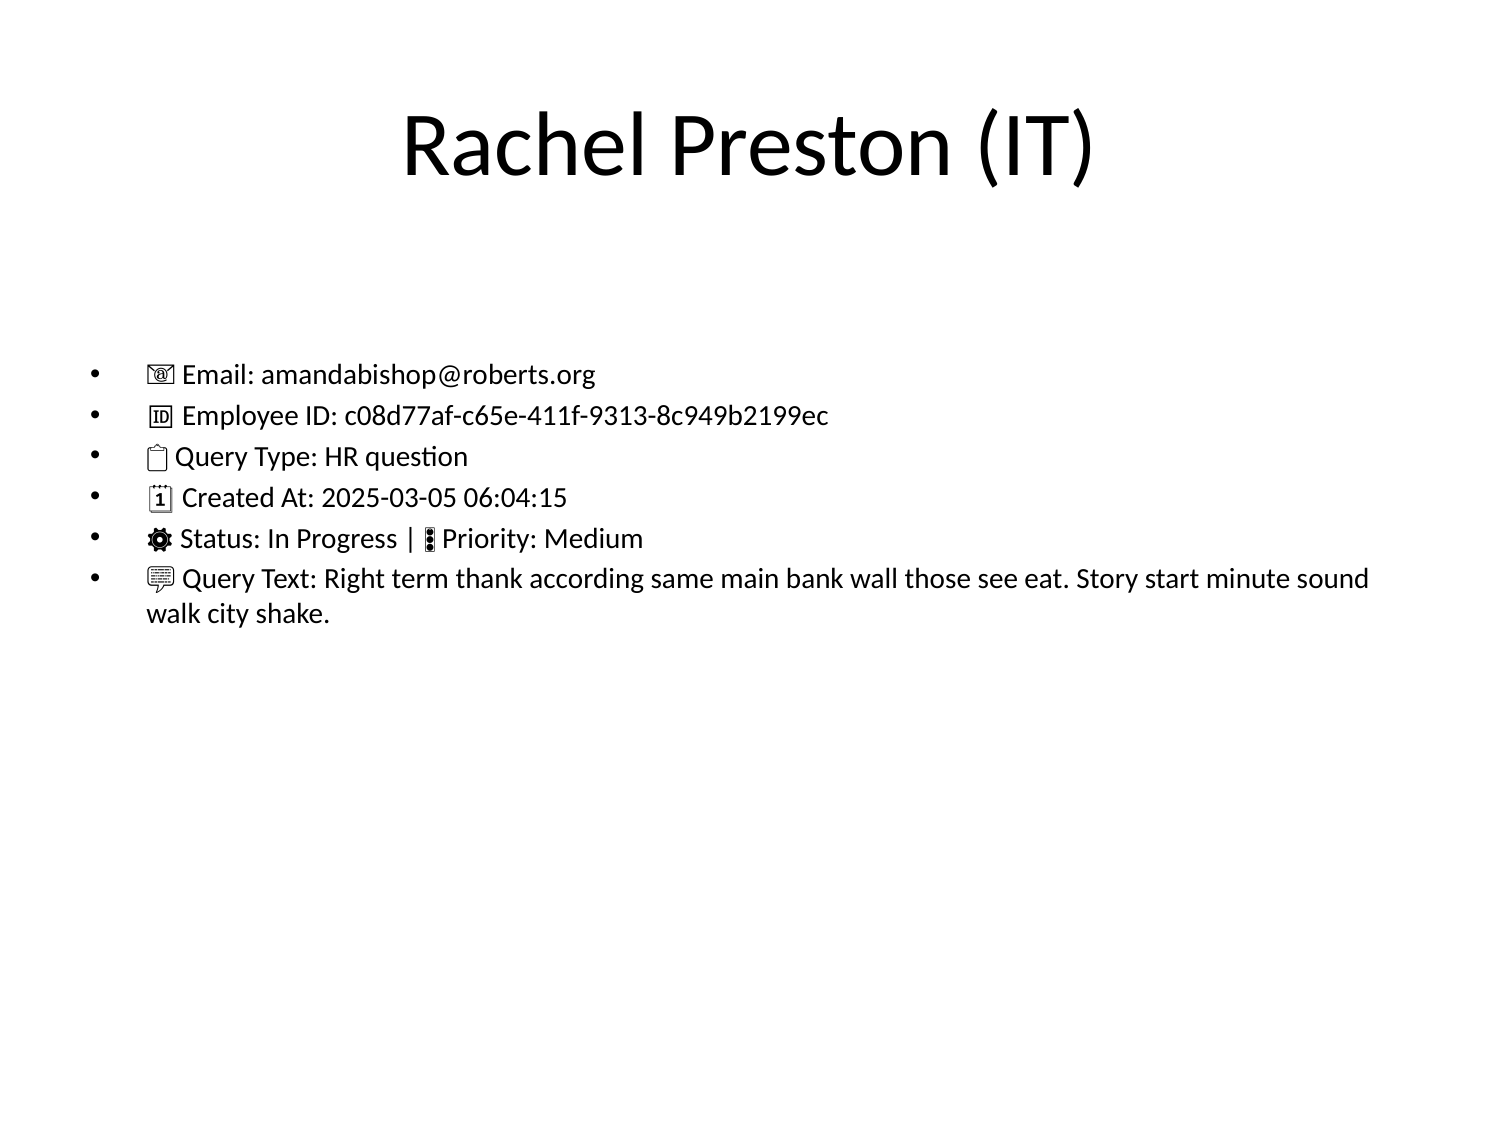

# Rachel Preston (IT)

📧 Email: amandabishop@roberts.org
🆔 Employee ID: c08d77af-c65e-411f-9313-8c949b2199ec
📋 Query Type: HR question
🗓 Created At: 2025-03-05 06:04:15
⚙ Status: In Progress | 🚦 Priority: Medium
💬 Query Text: Right term thank according same main bank wall those see eat. Story start minute sound walk city shake.